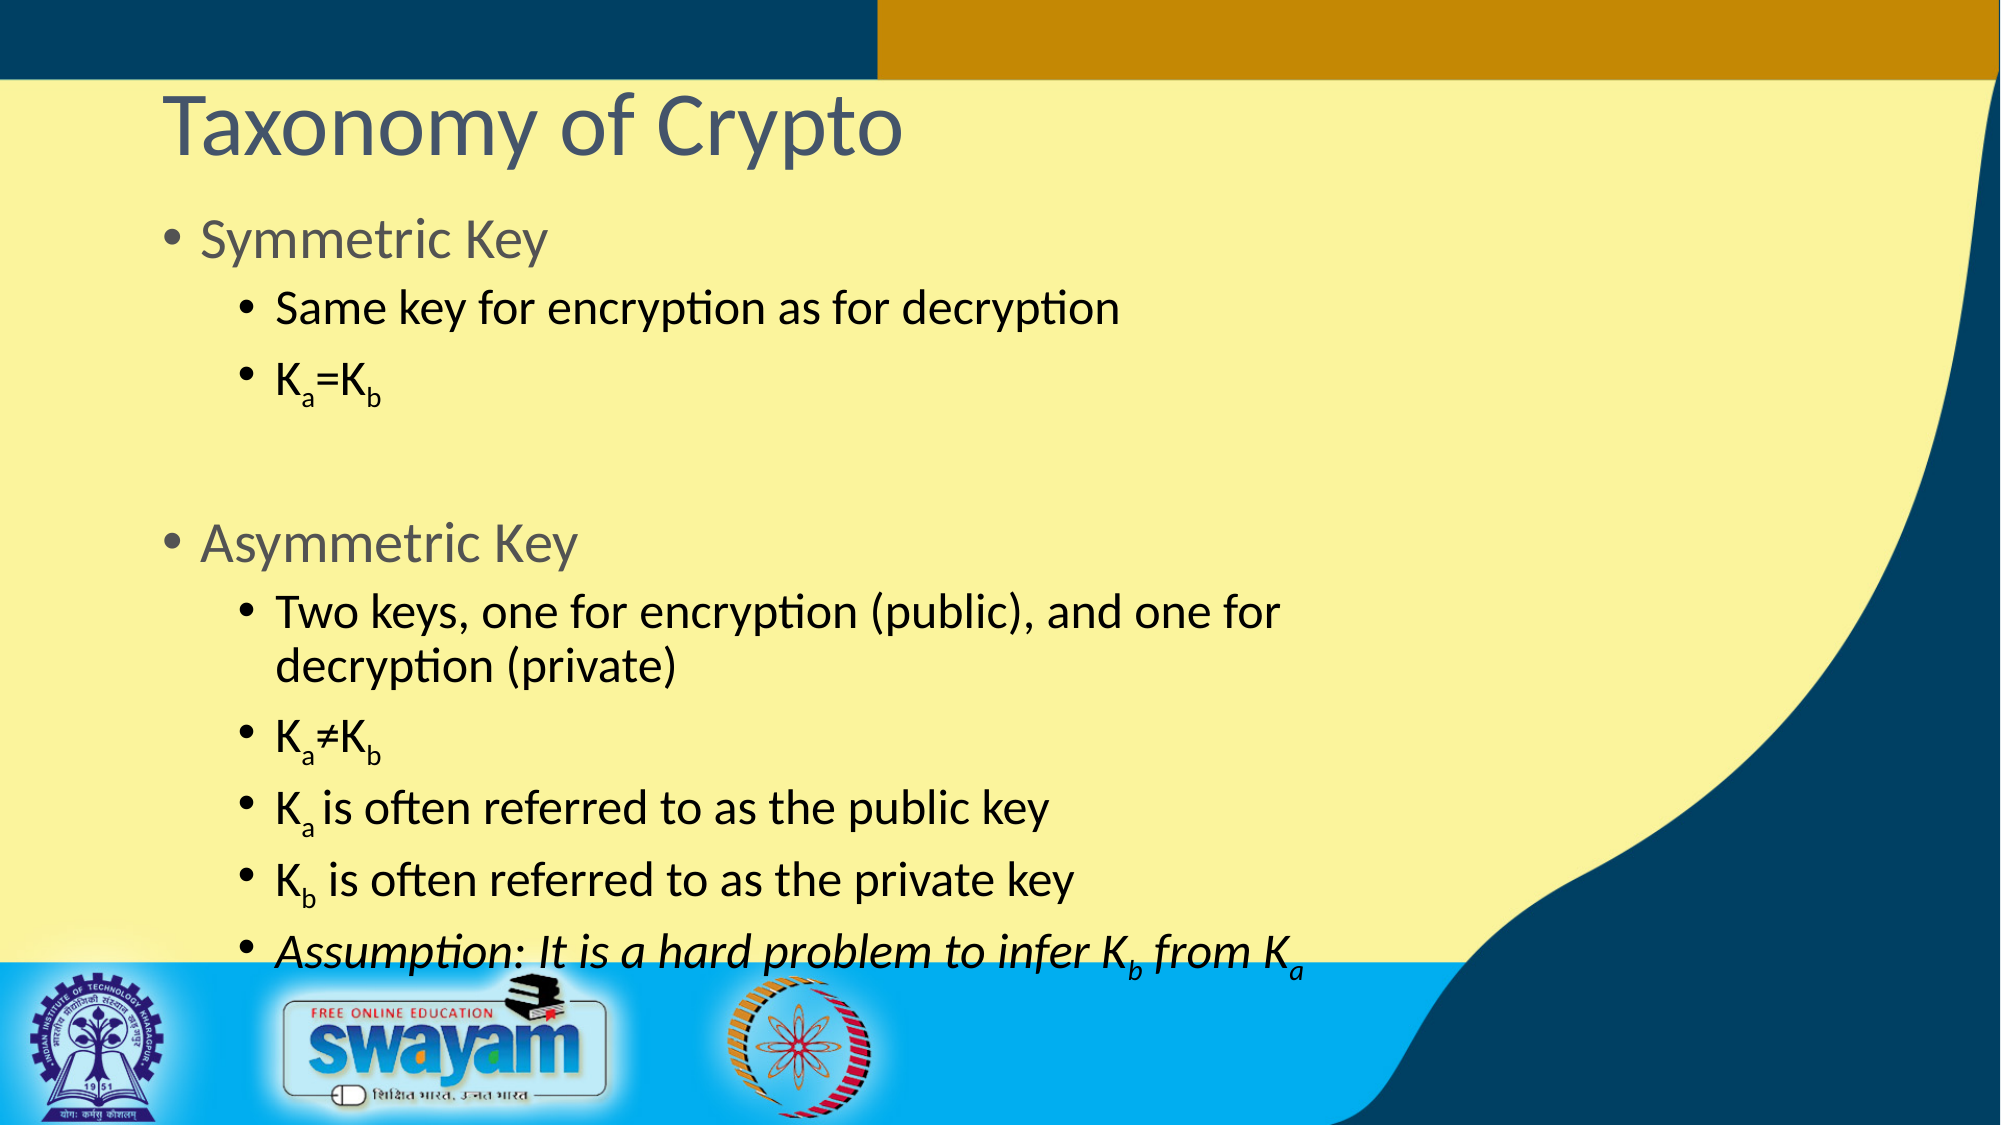

# Taxonomy of Crypto
Symmetric Key
Same key for encryption as for decryption
Ka=Kb

Asymmetric Key
Two keys, one for encryption (public), and one for decryption (private)
Ka≠Kb
Ka is often referred to as the public key
Kb is often referred to as the private key
Assumption: It is a hard problem to infer Kb from Ka